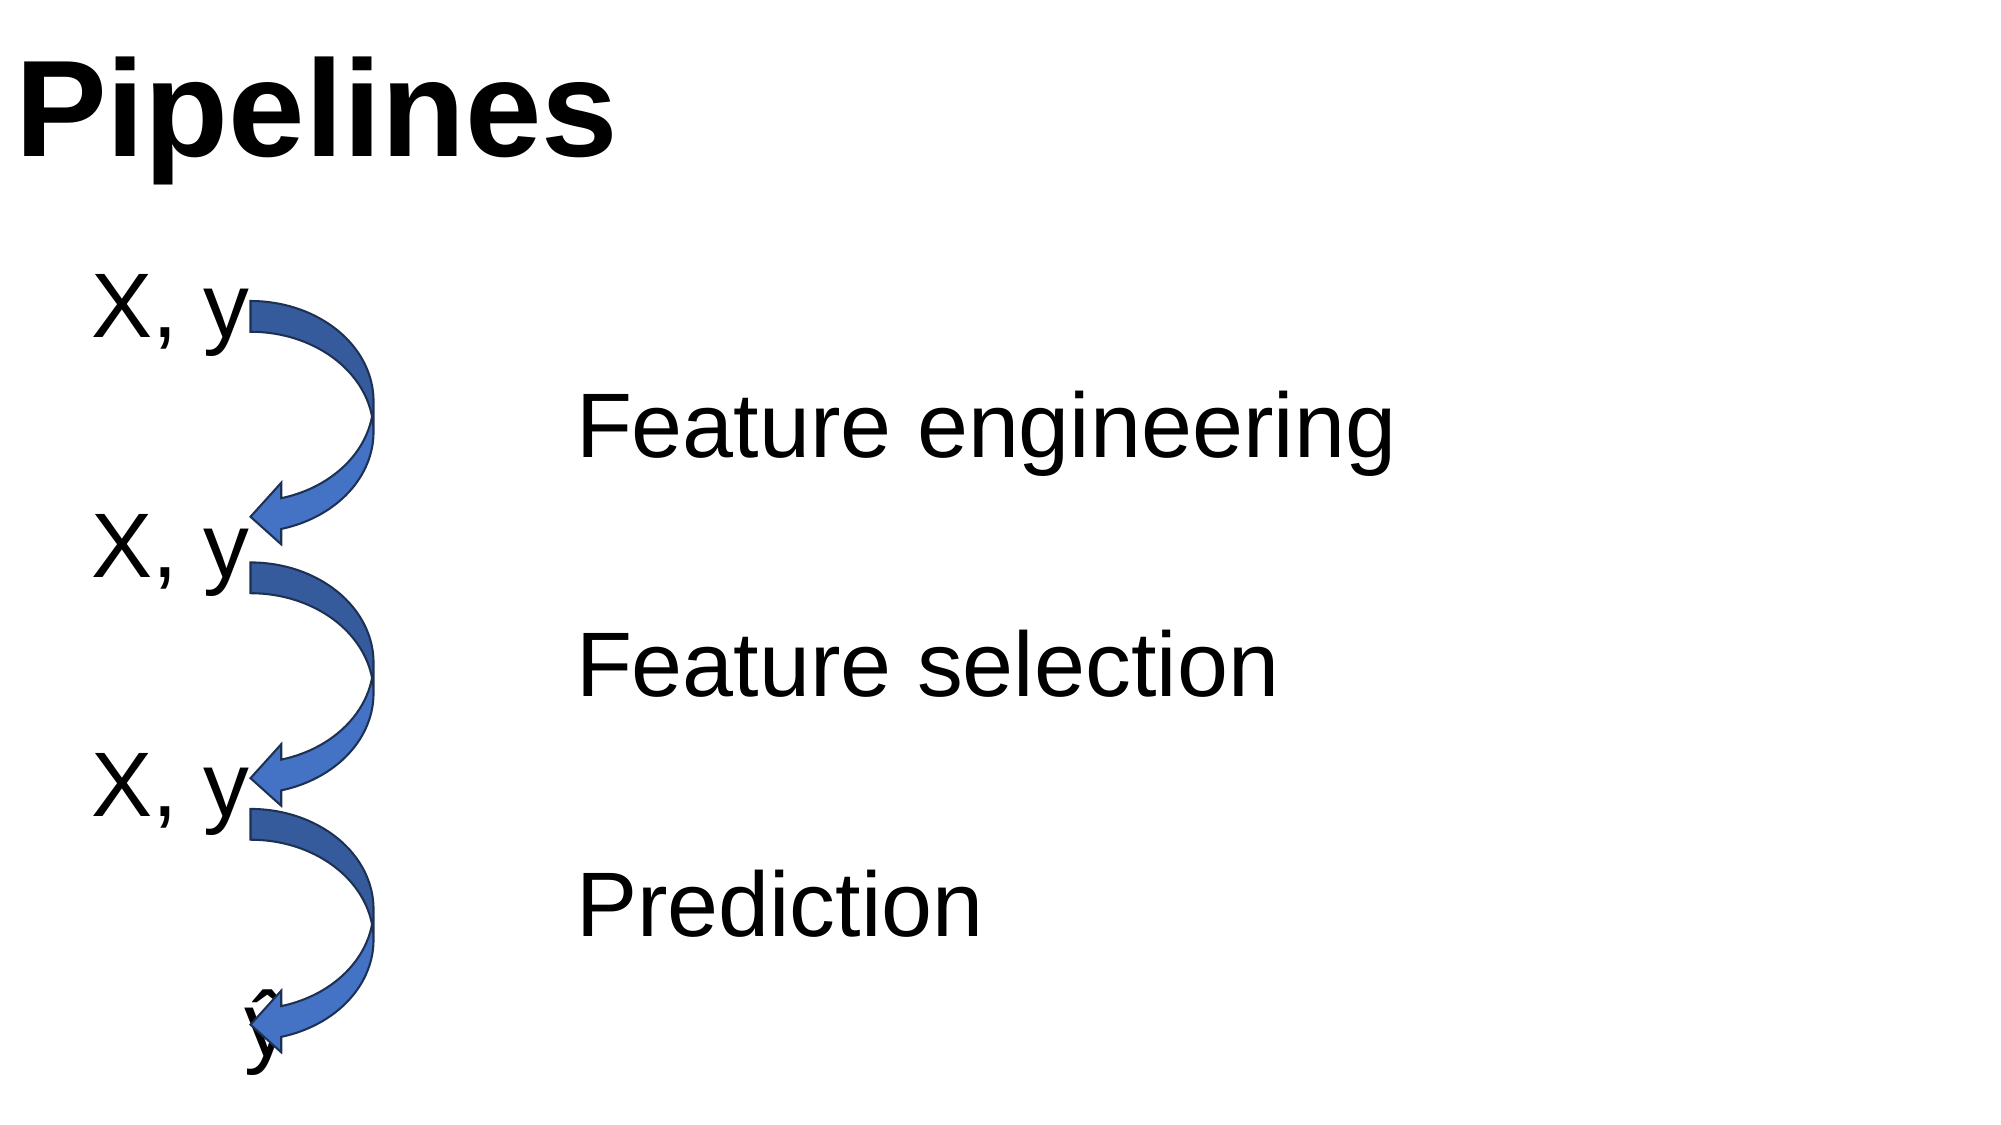

# Pipelines
   X, y
                      Feature engineering
   X, y
                      Feature selection
   X, y
                      Prediction
         ŷ